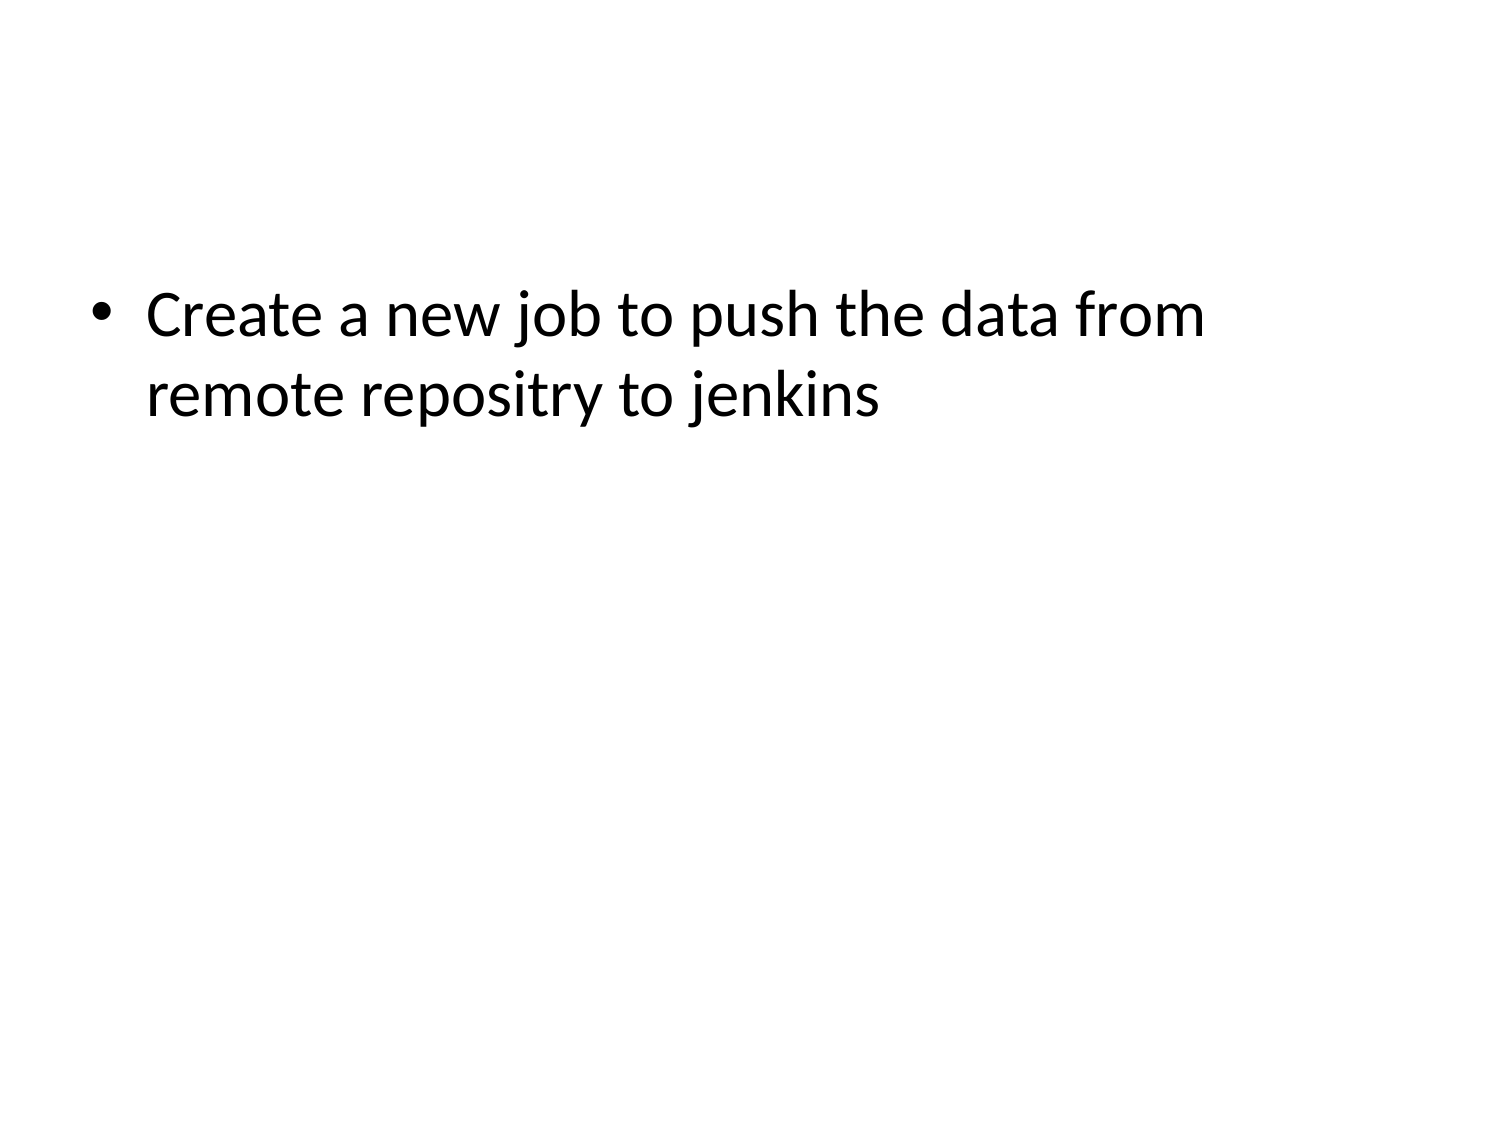

#
Create a new job to push the data from remote repositry to jenkins